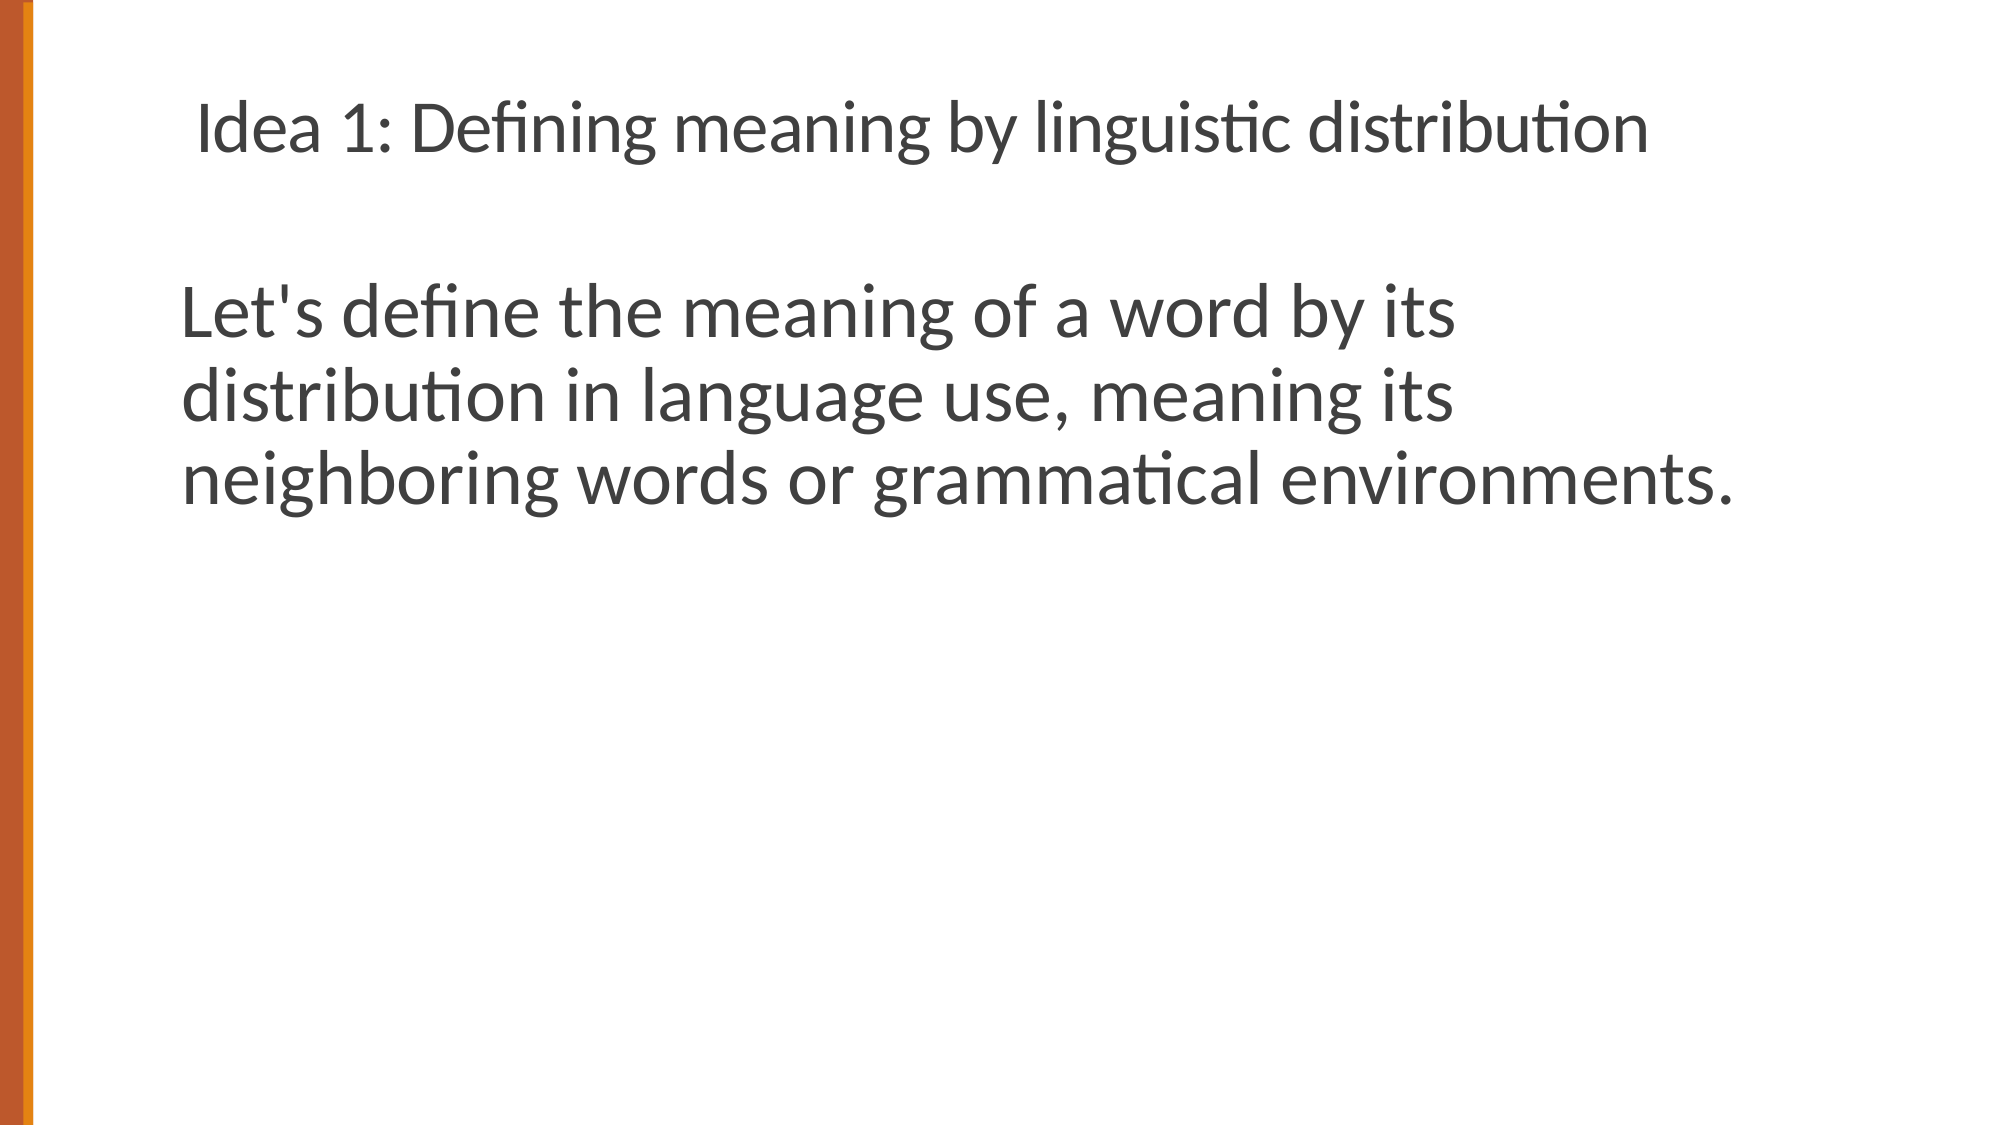

# Idea 1: Defining meaning by linguistic distribution
Let's define the meaning of a word by its distribution in language use, meaning its neighboring words or grammatical environments.